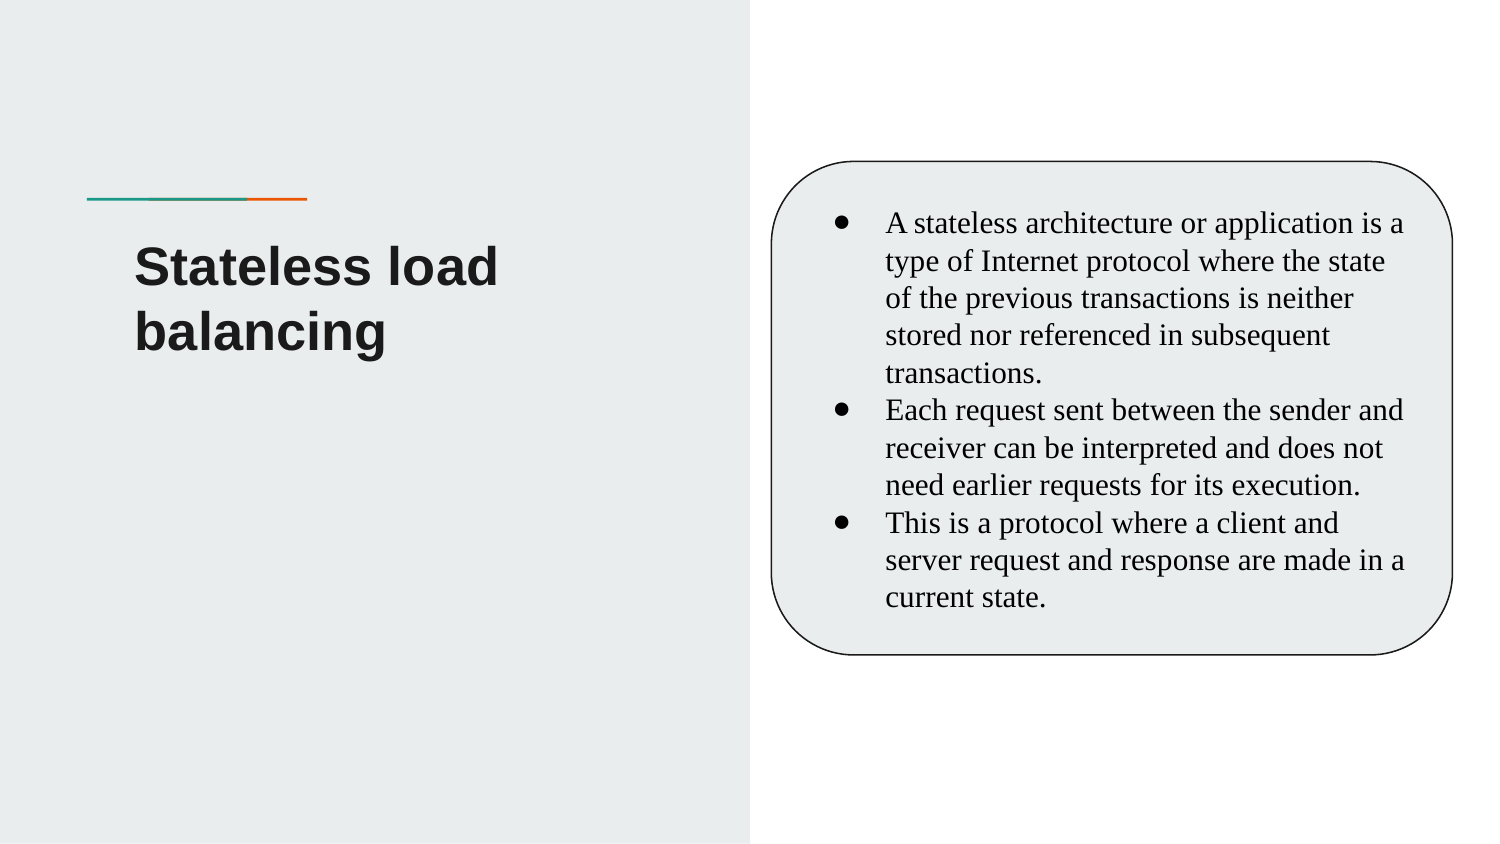

A stateless architecture or application is a type of Internet protocol where the state of the previous transactions is neither stored nor referenced in subsequent transactions.
Each request sent between the sender and receiver can be interpreted and does not need earlier requests for its execution.
This is a protocol where a client and server request and response are made in a current state.
# Stateless load balancing